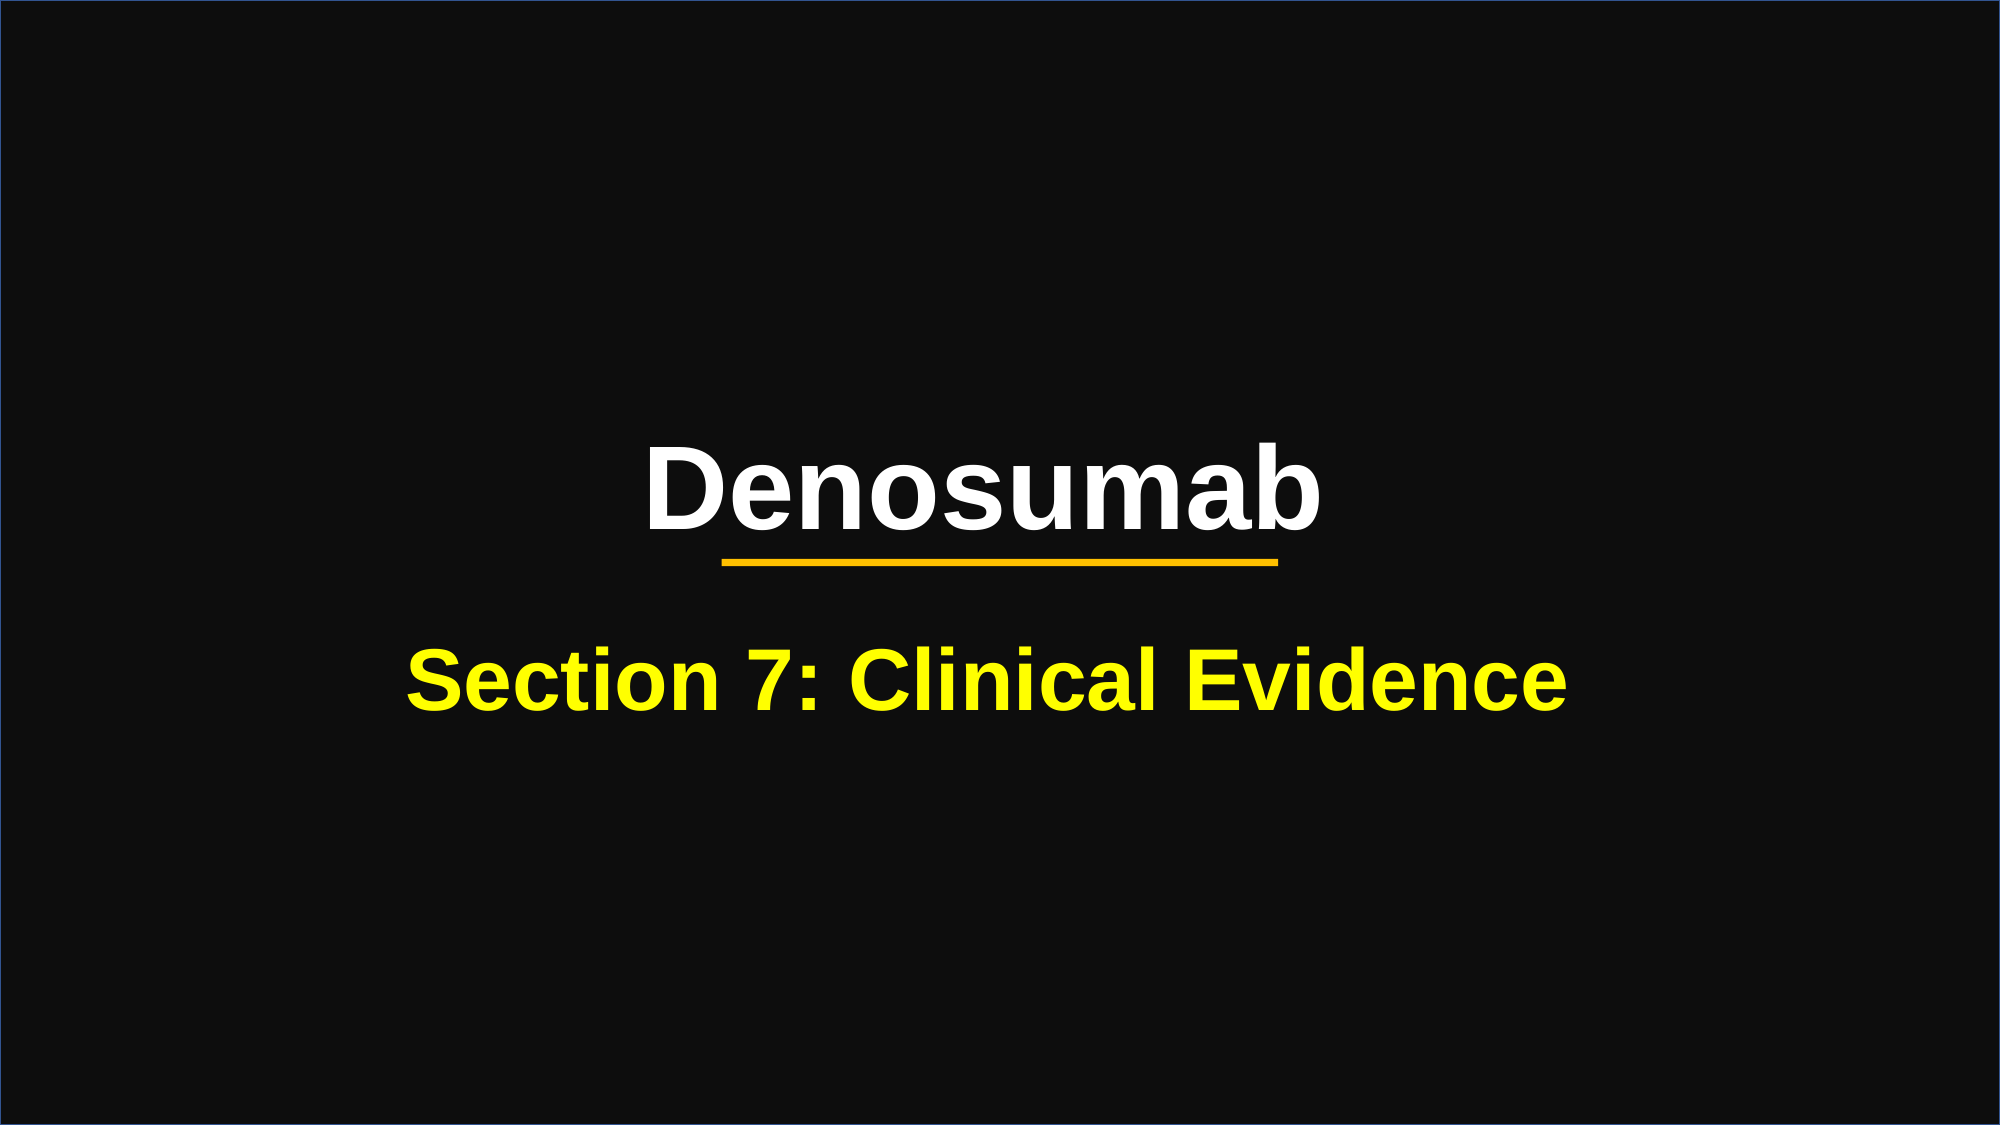

# Denosumab

Section 7: Clinical Evidence
68